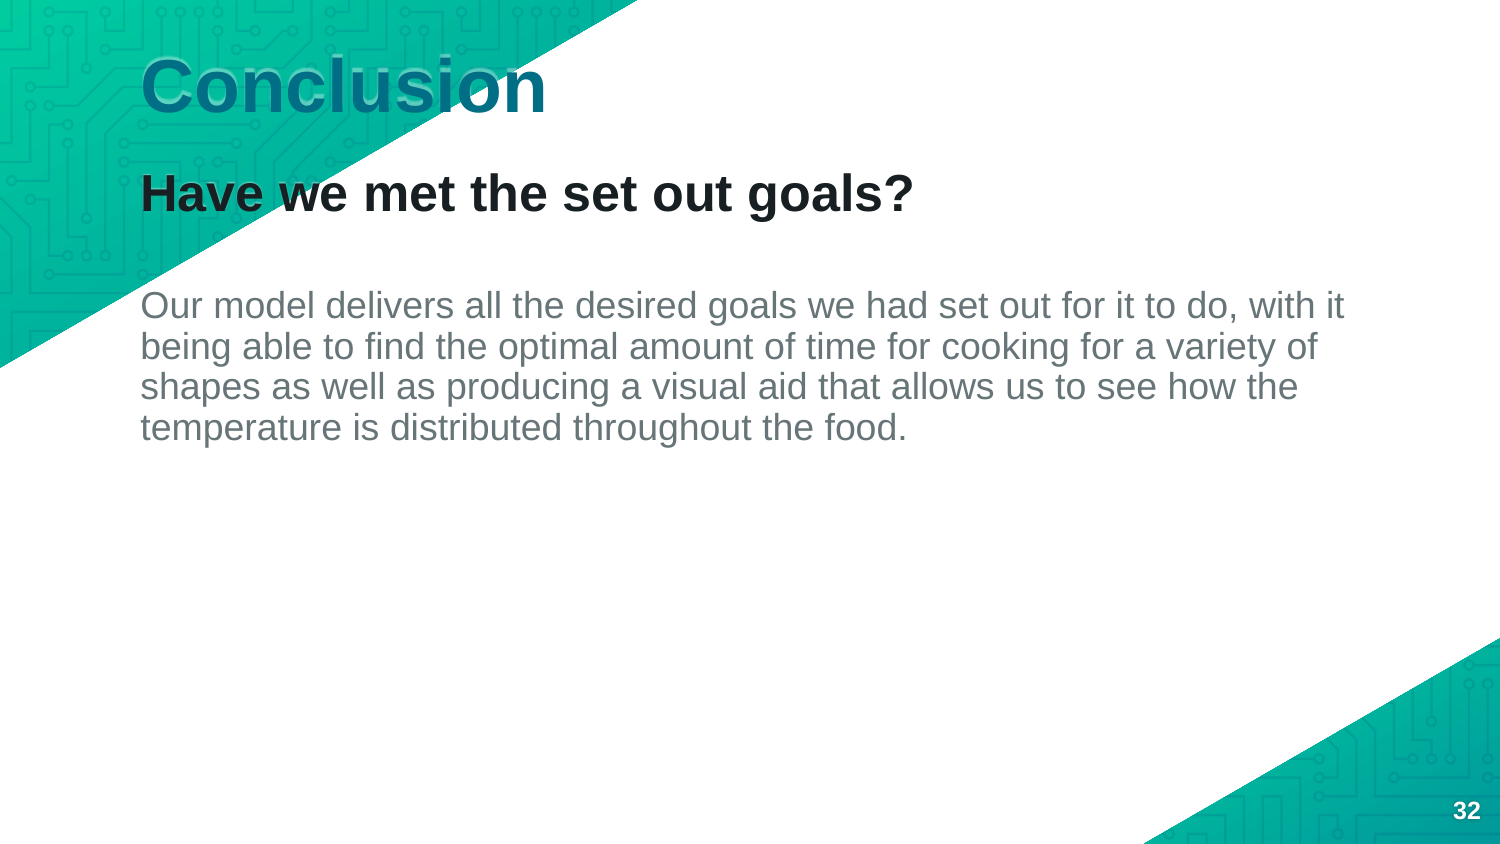

# Conclusion
Have we met the set out goals?
Our model delivers all the desired goals we had set out for it to do, with it being able to find the optimal amount of time for cooking for a variety of shapes as well as producing a visual aid that allows us to see how the temperature is distributed throughout the food.
32